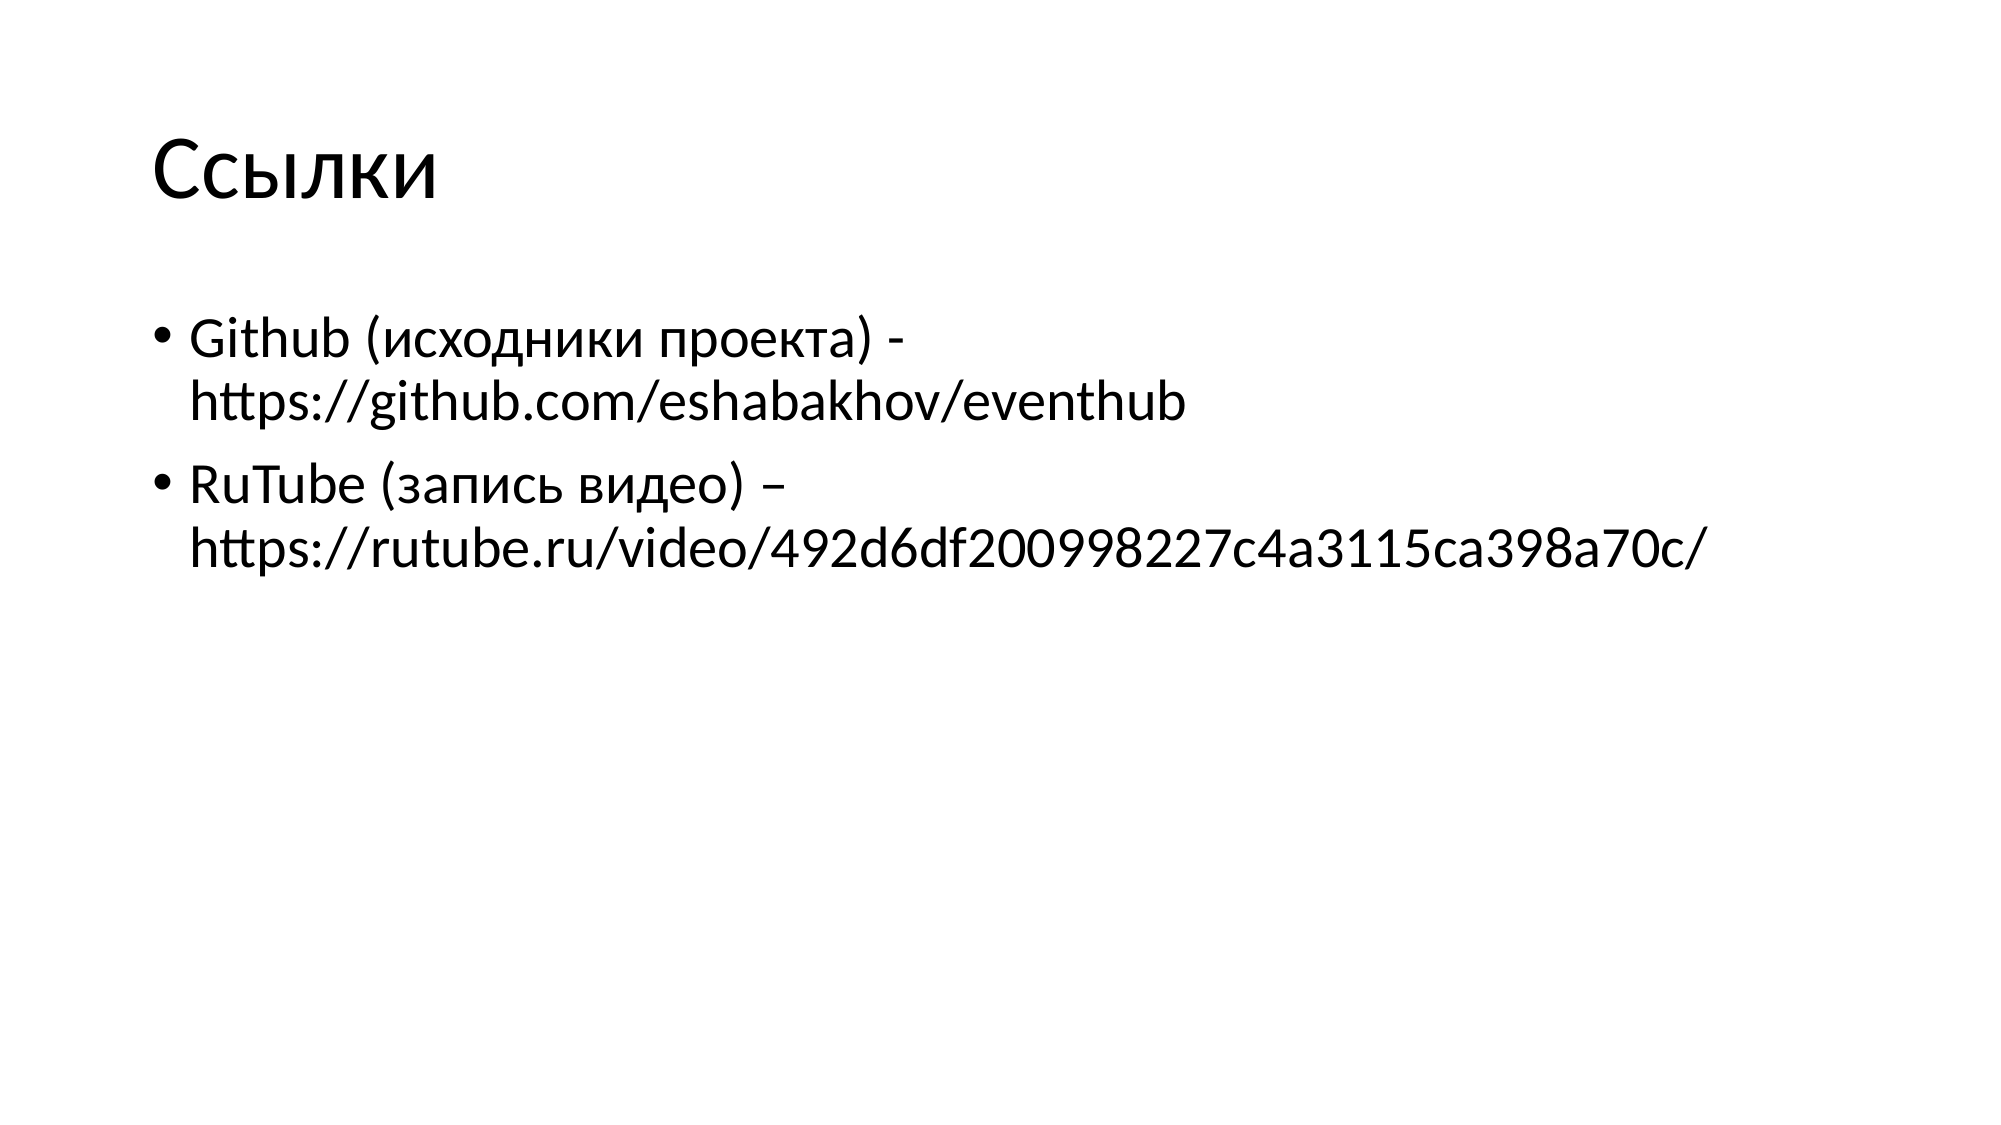

# Ссылки
Github (исходники проекта) - https://github.com/eshabakhov/eventhub
RuTube (запись видео) – https://rutube.ru/video/492d6df200998227c4a3115ca398a70c/